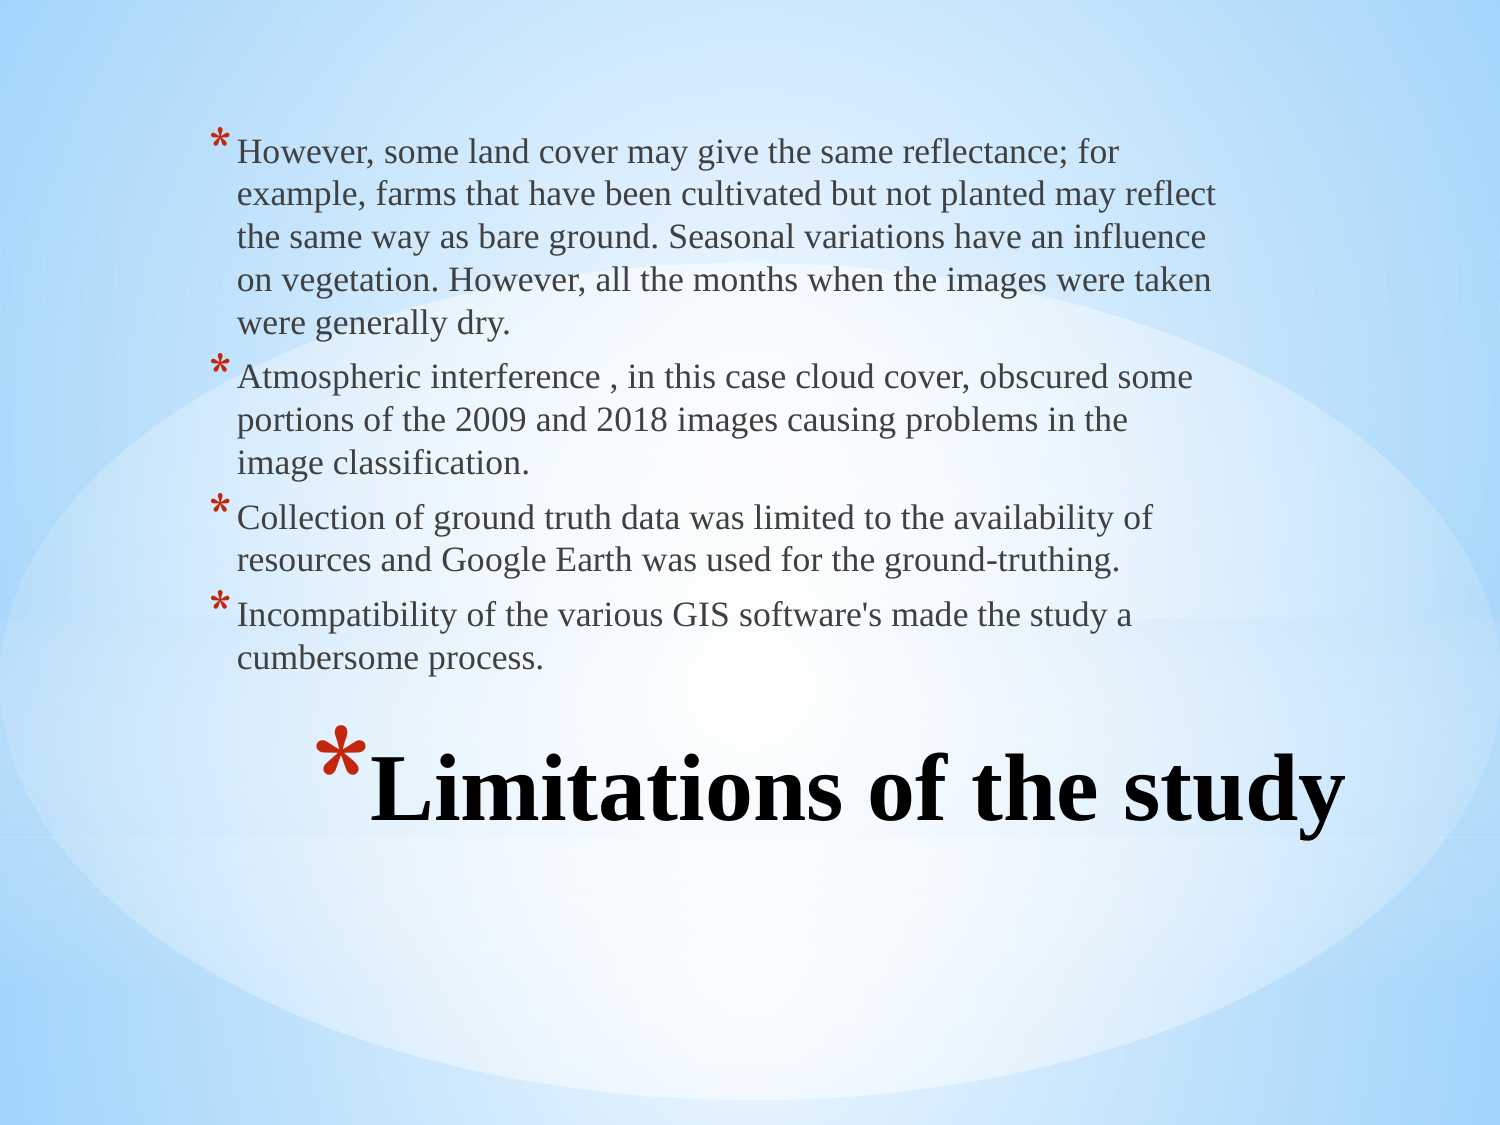

However, some land cover may give the same reflectance; for example, farms that have been cultivated but not planted may reflect the same way as bare ground. Seasonal variations have an influence on vegetation. However, all the months when the images were taken were generally dry.
Atmospheric interference , in this case cloud cover, obscured some portions of the 2009 and 2018 images causing problems in the image classification.
Collection of ground truth data was limited to the availability of resources and Google Earth was used for the ground-truthing.
Incompatibility of the various GIS software's made the study a cumbersome process.
# Limitations of the study